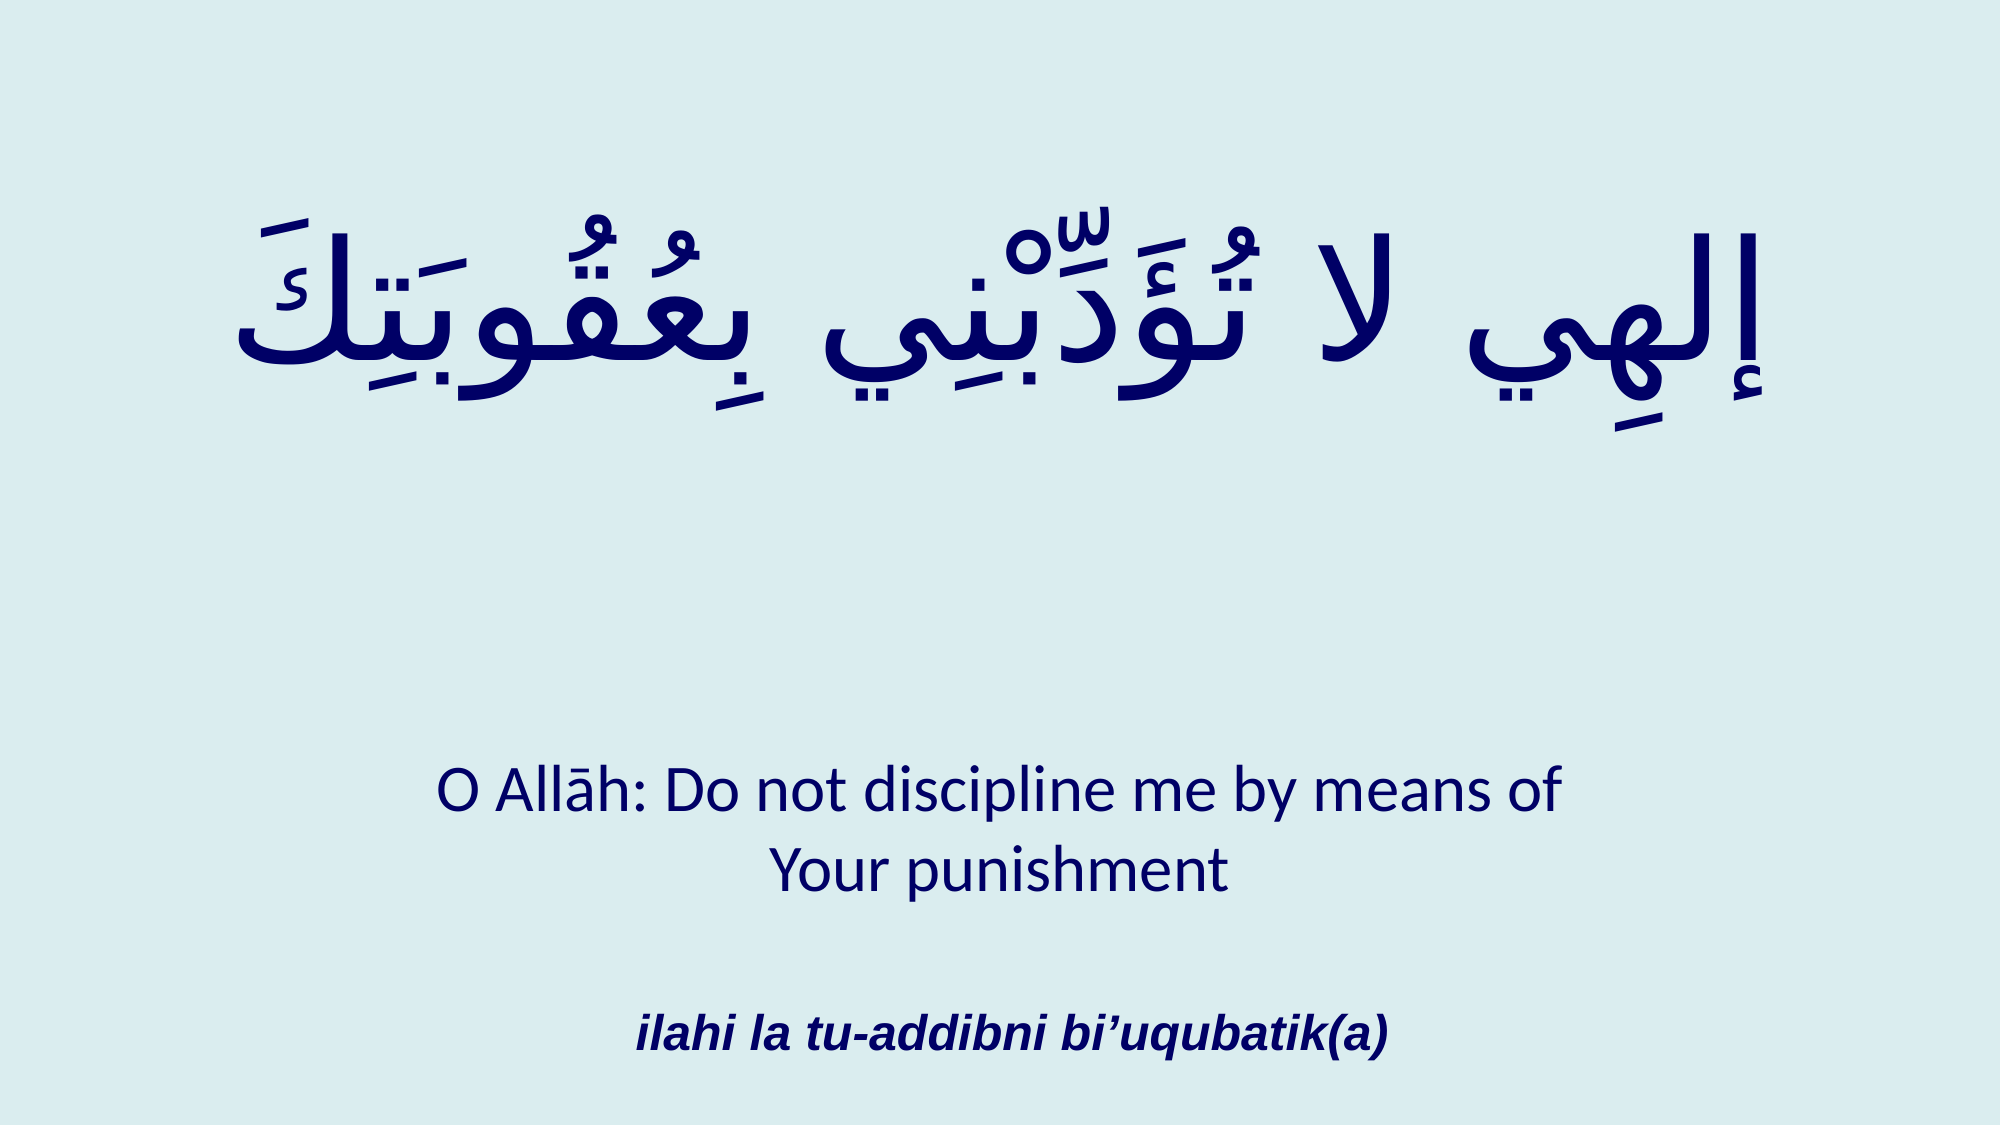

# إلهِي لا تُؤَدِّبْنِي بِعُقُوبَتِكَ
O Allāh: Do not discipline me by means of Your punishment
ilahi la tu-addibni bi’uqubatik(a)